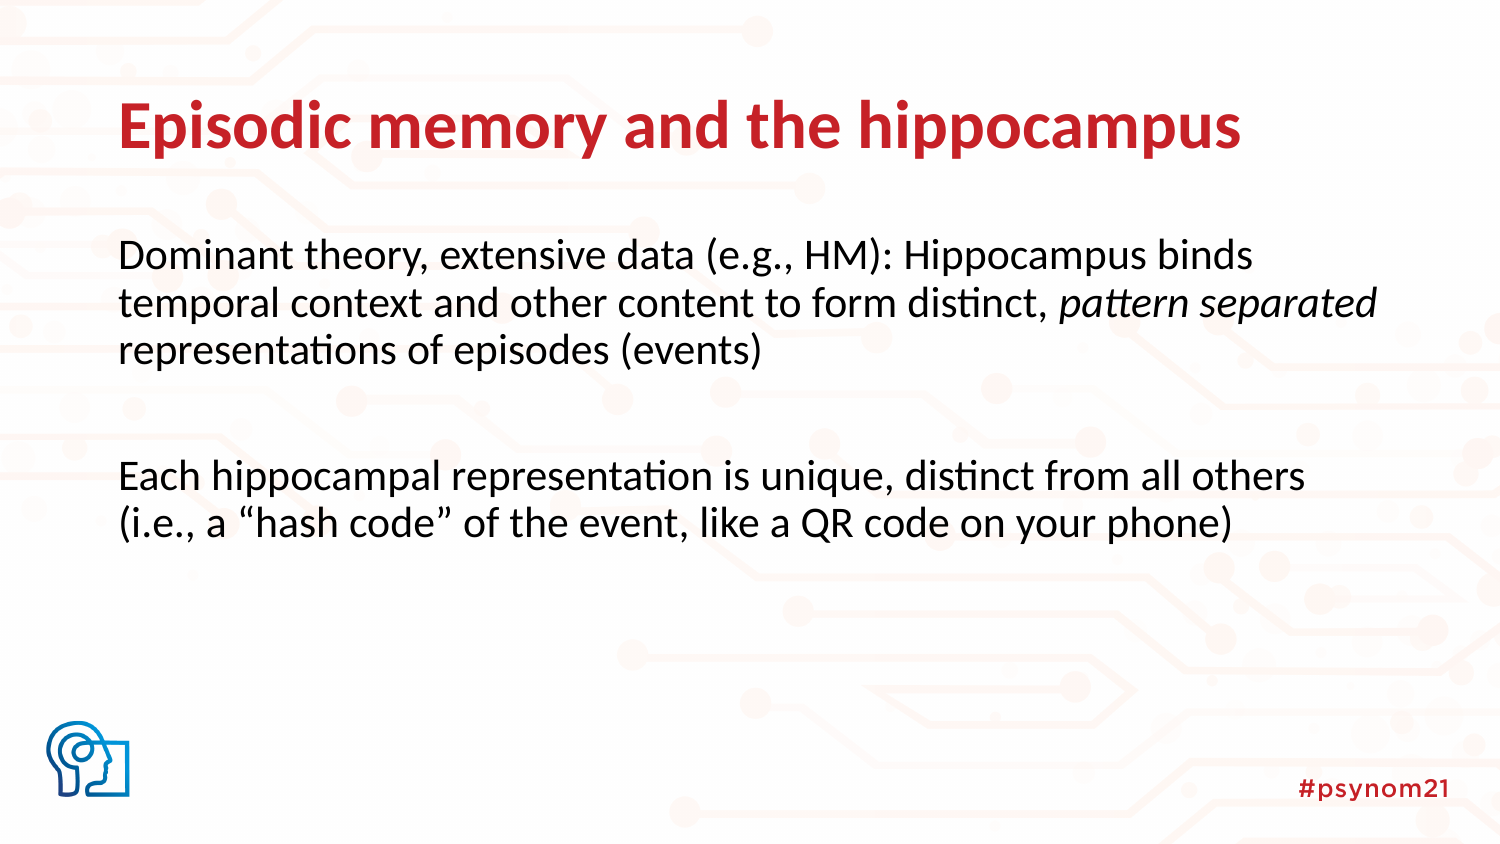

# Episodic memory and the hippocampus
Dominant theory, extensive data (e.g., HM): Hippocampus binds temporal context and other content to form distinct, pattern separated representations of episodes (events)

Each hippocampal representation is unique, distinct from all others (i.e., a “hash code” of the event, like a QR code on your phone)